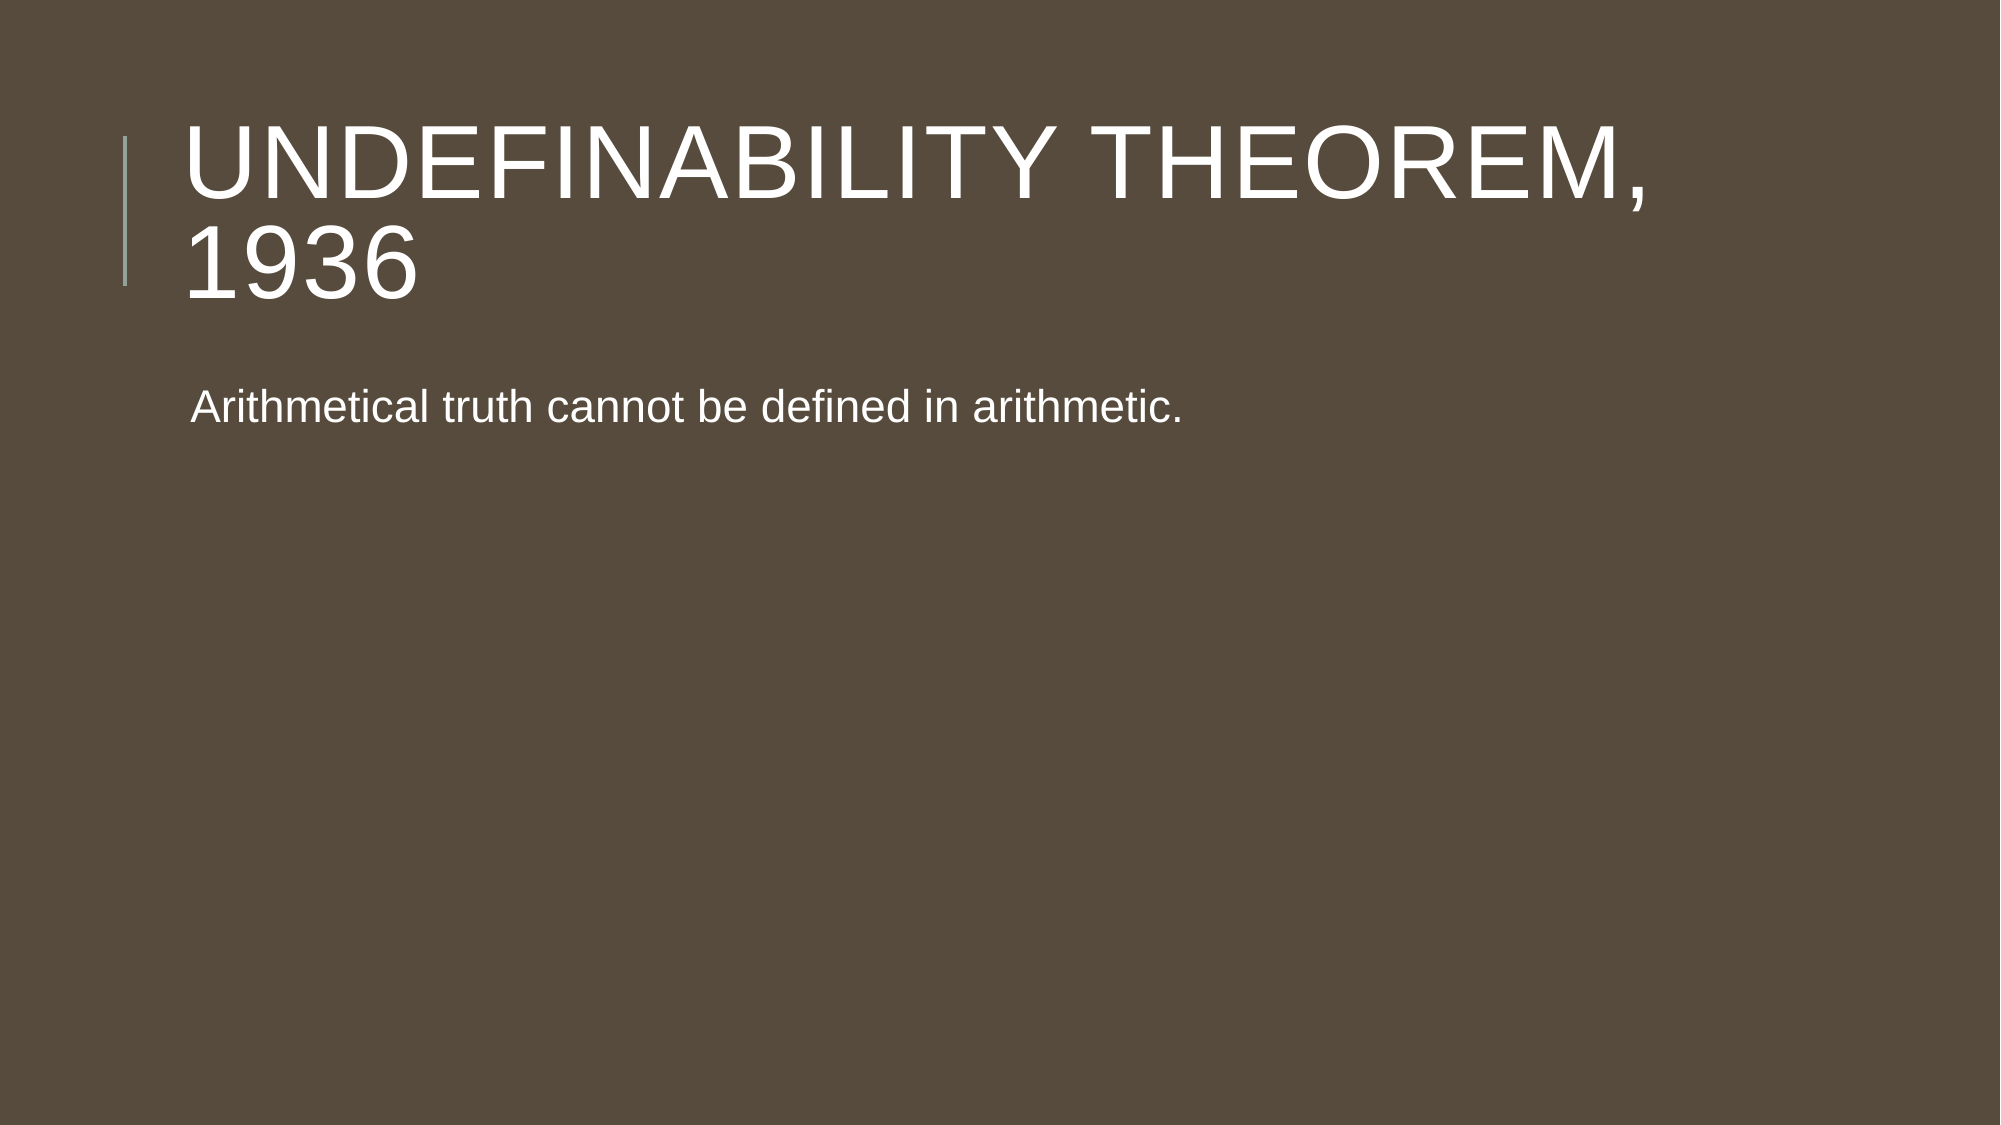

# Undefinability Theorem, 1936
Arithmetical truth cannot be defined in arithmetic.